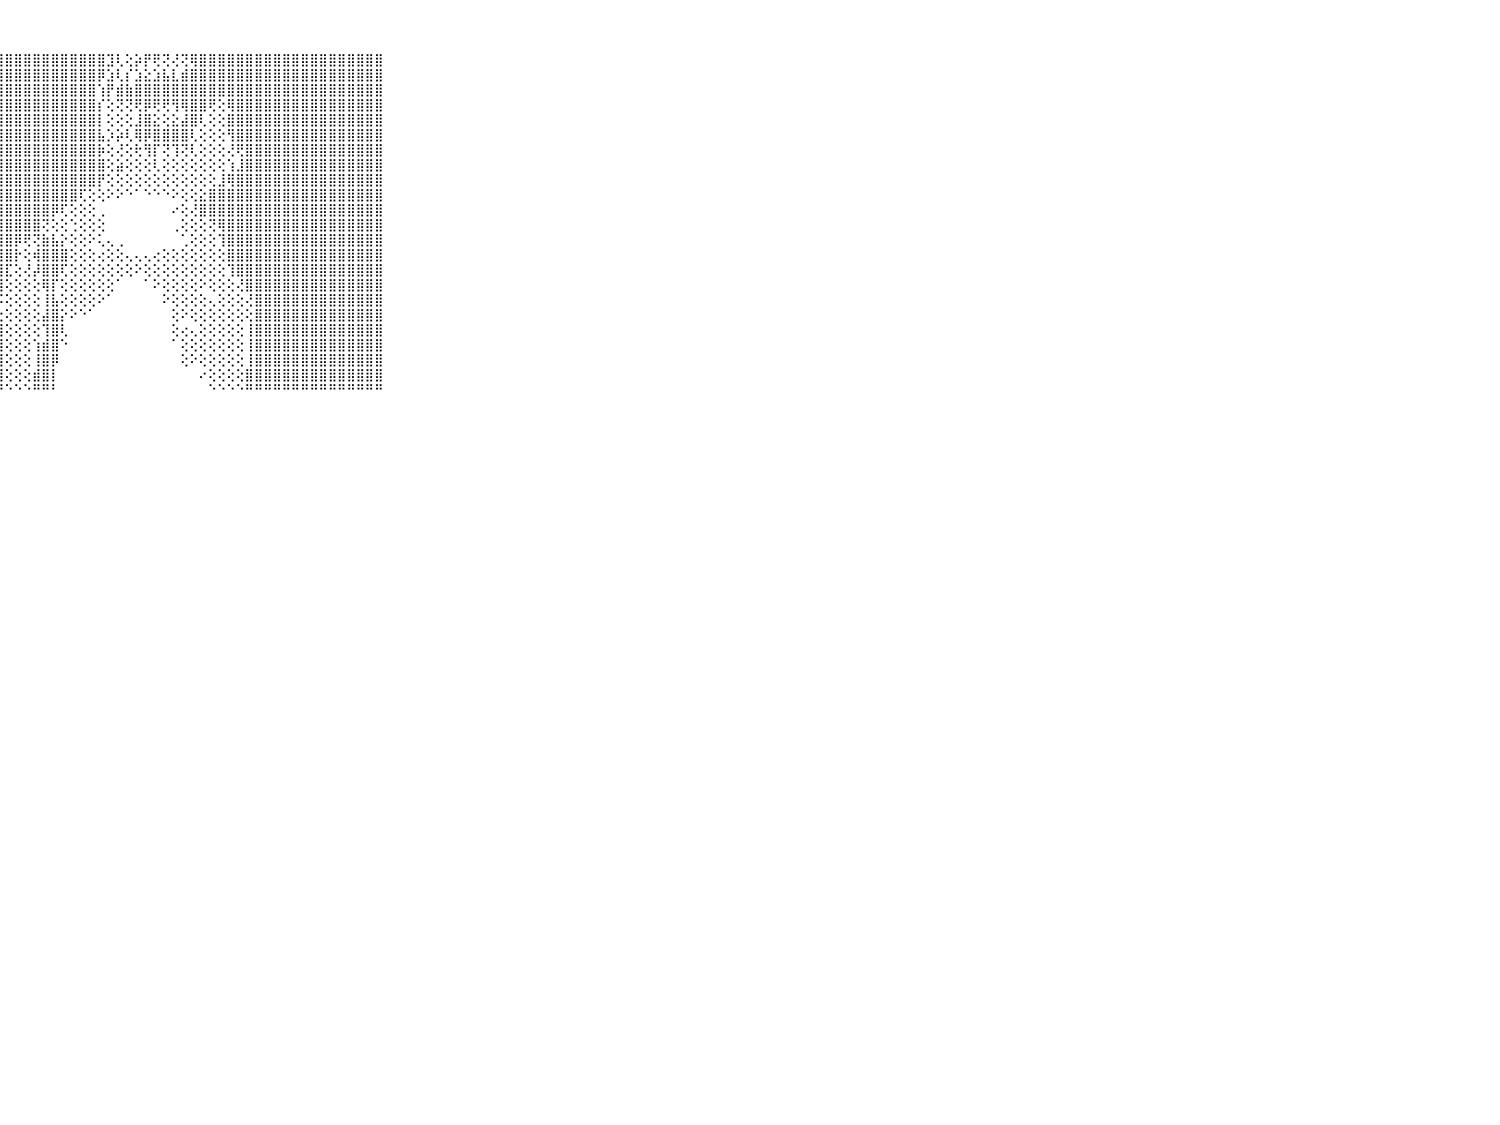

⠀⠀⠀⠀⠀⠀⠀⠀⠀⠀⠀⣿⣿⣿⣿⣿⣿⣿⣿⣿⣿⣿⣿⣿⣿⣿⣿⣿⣿⣿⣿⣿⣿⣿⣿⣿⣿⣿⣿⣹⢇⢕⡵⡟⢟⢝⢜⢝⢿⣿⣿⣿⣿⣿⣿⣿⣿⣿⣿⣿⣿⣿⣿⣿⣿⣿⣿⣿⣿⠀⠀⠀⠀⠀⠀⠀⠀⠀⠀⠀⠀
⠀⠀⠀⠀⠀⠀⠀⠀⠀⠀⠀⣿⣿⣿⣿⣿⣿⣿⣿⣿⣿⣿⣿⣿⣿⣿⣿⣿⣿⣿⣿⣿⣿⣿⣿⣿⣿⣿⡿⣱⢇⡎⣱⣕⣱⣧⣇⣾⣿⣿⣿⣿⣿⣿⣿⣿⣿⣿⣿⣿⣿⣿⣿⣿⣿⣿⣿⣿⣿⠀⠀⠀⠀⠀⠀⠀⠀⠀⠀⠀⠀
⠀⠀⠀⠀⠀⠀⠀⠀⠀⠀⠀⣿⣿⣿⣿⣿⣿⣿⣿⣿⣿⣿⣿⣿⣿⣿⣿⣿⣿⣿⣿⣿⣿⣿⣿⣿⣿⣿⢱⡟⣾⣷⣿⣿⣿⣿⣿⣿⣿⣿⣿⣿⣿⣿⣿⣿⣿⣿⣿⣿⣿⣿⣿⣿⣿⣿⣿⣿⣿⠀⠀⠀⠀⠀⠀⠀⠀⠀⠀⠀⠀
⠀⠀⠀⠀⠀⠀⠀⠀⠀⠀⠀⣿⣿⣿⣿⣿⣿⣿⣿⣿⣿⣿⣿⣿⣿⣿⣿⣿⣿⣿⣿⣿⣿⣿⣿⣿⣿⣿⡎⢕⢝⢝⢟⡿⢟⢟⢻⢿⣿⣿⢟⢕⢿⣿⣿⣿⣿⣿⣿⣿⣿⣿⣿⣿⣿⣿⣿⣿⣿⠀⠀⠀⠀⠀⠀⠀⠀⠀⠀⠀⠀
⠀⠀⠀⠀⠀⠀⠀⠀⠀⠀⠀⣿⣿⣿⣿⣿⣿⣿⣿⣿⣿⣿⣿⣿⣿⣿⣿⣿⣿⣿⣿⣿⣿⣿⣿⣿⣿⣿⡇⢕⢕⢕⣸⣿⣕⢕⣕⣼⣿⢇⢕⢕⣿⣿⣿⣿⣿⣿⣿⣿⣿⣿⣿⣿⣿⣿⣿⣿⣿⠀⠀⠀⠀⠀⠀⠀⠀⠀⠀⠀⠀
⠀⠀⠀⠀⠀⠀⠀⠀⠀⠀⠀⣿⣿⣿⣿⣿⣿⣿⣿⣿⣿⣿⣿⣿⣿⣿⣿⣿⣿⣿⣿⣿⣿⣿⣿⣿⣿⣿⣧⡱⡵⢇⢿⡿⣿⣿⣿⣿⢇⢕⢕⢕⢻⣿⣿⣿⣿⣿⣿⣿⣿⣿⣿⣿⣿⣿⣿⣿⣿⠀⠀⠀⠀⠀⠀⠀⠀⠀⠀⠀⠀
⠀⠀⠀⠀⠀⠀⠀⠀⠀⠀⠀⣿⣿⣿⣿⣿⣿⣿⣿⣿⣿⣿⣿⣿⣿⣿⣿⣿⣿⣿⣿⣿⣿⣿⣿⣿⣿⣿⡷⢕⢜⢕⢗⢻⡏⢝⢹⢝⢇⢕⢕⢕⢜⢟⣿⣿⣿⣿⣿⣿⣿⣿⣿⣿⣿⣿⣿⣿⣿⠀⠀⠀⠀⠀⠀⠀⠀⠀⠀⠀⠀
⠀⠀⠀⠀⠀⠀⠀⠀⠀⠀⠀⣿⣿⣿⣿⣿⣿⣿⣿⣿⣿⣿⣿⣿⣿⣿⣿⣿⣿⣿⣿⣿⣿⣿⣿⣿⣿⣿⣿⢕⣵⢕⢕⢕⢇⢕⢕⢕⢕⢕⢕⢕⢱⣸⣿⣿⣿⣿⣿⣿⣿⣿⣿⣿⣿⣿⣿⣿⣿⠀⠀⠀⠀⠀⠀⠀⠀⠀⠀⠀⠀
⠀⠀⠀⠀⠀⠀⠀⠀⠀⠀⠀⣿⣿⣿⣿⣿⣿⣿⣿⣿⣿⣿⣿⣿⣿⣿⣿⣿⣿⣿⣿⣿⣿⣿⣿⣿⣿⣿⡟⢕⢕⢕⢕⢕⢕⢕⢕⢕⢕⢕⢕⣸⢿⣿⣿⣿⣿⣿⣿⣿⣿⣿⣿⣿⣿⣿⣿⣿⣿⠀⠀⠀⠀⠀⠀⠀⠀⠀⠀⠀⠀
⠀⠀⠀⠀⠀⠀⠀⠀⠀⠀⠀⣿⣿⣿⣿⣿⣿⣿⣿⣿⣿⣿⣿⣿⣿⣿⣿⣿⣿⣿⣿⣿⣿⣿⣿⣿⢏⢕⢕⠕⠕⠑⠁⠑⠑⠑⠕⢕⢕⣕⣿⣿⣿⣿⣿⣿⣿⣿⣿⣿⣿⣿⣿⣿⣿⣿⣿⣿⣿⠀⠀⠀⠀⠀⠀⠀⠀⠀⠀⠀⠀
⠀⠀⠀⠀⠀⠀⠀⠀⠀⠀⠀⣿⣿⣿⣿⣿⣿⣿⣿⣿⣿⣿⣿⣿⣿⣿⣿⣿⣿⣿⣿⣿⣿⡿⢏⢕⢕⢕⢀⠀⠀⠀⠀⠀⠀⠀⠔⢕⢜⣿⣿⣿⣿⣿⣿⣿⣿⣿⣿⣿⣿⣿⣿⣿⣿⣿⣿⣿⣿⠀⠀⠀⠀⠀⠀⠀⠀⠀⠀⠀⠀
⠀⠀⠀⠀⠀⠀⠀⠀⠀⠀⠀⣿⣿⣿⣿⣿⣿⣿⣿⣿⣿⣿⣿⣿⣿⣿⣿⣿⣿⣿⣿⣿⢝⢕⢕⢑⢕⢕⢕⠀⠀⠀⠀⠀⠀⠀⢀⢕⢕⢕⢝⢿⣿⣿⣿⣿⣿⣿⣿⣿⣿⣿⣿⣿⣿⣿⣿⣿⣿⠀⠀⠀⠀⠀⠀⠀⠀⠀⠀⠀⠀
⠀⠀⠀⠀⠀⠀⠀⠀⠀⠀⠀⣿⣿⣿⣿⣿⣿⣿⣿⣿⣿⣿⣿⣿⣿⣿⣿⣿⣿⡿⢟⢝⣷⣧⡕⢕⢕⠕⢅⢄⢀⠀⠀⠀⠀⠀⠀⢁⢕⢕⢕⢹⣿⣿⣿⣿⣿⣿⣿⣿⣿⣿⣿⣿⣿⣿⣿⣿⣿⠀⠀⠀⠀⠀⠀⠀⠀⠀⠀⠀⠀
⠀⠀⠀⠀⠀⠀⠀⠀⠀⠀⠀⣿⣿⣿⣿⣿⣿⣿⣿⣿⣿⣿⣿⣿⣿⣿⣿⣿⣿⡗⢕⢾⣿⣿⣿⢕⢕⢕⢔⢕⢕⢄⢄⢄⢔⢕⢕⢕⢕⢕⢕⢕⣿⣿⣿⣿⣿⣿⣿⣿⣿⣿⣿⣿⣿⣿⣿⣿⣿⠀⠀⠀⠀⠀⠀⠀⠀⠀⠀⠀⠀
⠀⠀⠀⠀⠀⠀⠀⠀⠀⠀⠀⣿⣿⣿⣿⣿⣿⣿⣿⣿⣿⣿⣿⣿⣿⣿⣿⣿⣏⢕⢜⡼⣿⣿⢏⢕⢕⢕⢕⢕⢕⢕⠕⢕⢕⢕⢕⢕⢕⢕⢕⢕⢹⣿⣿⣿⣿⣿⣿⣿⣿⣿⣿⣿⣿⣿⣿⣿⣿⠀⠀⠀⠀⠀⠀⠀⠀⠀⠀⠀⠀
⠀⠀⠀⠀⠀⠀⠀⠀⠀⠀⠀⣿⣿⣿⣿⣿⣿⣿⣿⣿⣿⣿⣿⣿⣿⣿⣿⣿⢕⢕⢕⢕⢿⡏⢕⢕⢕⢕⢕⢕⠁⠀⠀⠁⠕⢕⢕⢕⢕⠕⢕⢕⢕⢜⣿⣿⣿⣿⣿⣿⣿⣿⣿⣿⣿⣿⣿⣿⣿⠀⠀⠀⠀⠀⠀⠀⠀⠀⠀⠀⠀
⠀⠀⠀⠀⠀⠀⠀⠀⠀⠀⠀⣿⣿⣿⣿⣿⣿⣿⣿⣿⣿⣿⣿⣿⣿⣿⣿⡯⢕⢕⢕⢕⢸⣧⢕⢕⢕⢕⠕⠁⠀⠀⠀⠀⠀⠕⢕⢕⢕⢕⢄⢕⢕⢕⢜⣿⣿⣿⣿⣿⣿⣿⣿⣿⣿⣿⣿⣿⣿⠀⠀⠀⠀⠀⠀⠀⠀⠀⠀⠀⠀
⠀⠀⠀⠀⠀⠀⠀⠀⠀⠀⠀⣿⣿⣿⣿⣿⣿⣿⣿⣿⣿⣿⣿⣿⣿⣿⣿⣗⢕⢕⢕⢕⣼⣿⡕⠕⠑⠁⠀⠀⠀⠀⠀⠀⠀⠀⢕⠕⢕⢕⢕⢕⢕⢕⢕⣿⣿⣿⣿⣿⣿⣿⣿⣿⣿⣿⣿⣿⣿⠀⠀⠀⠀⠀⠀⠀⠀⠀⠀⠀⠀
⠀⠀⠀⠀⠀⠀⠀⠀⠀⠀⠀⣿⣿⣿⣿⣿⣿⣿⣿⣿⣿⣿⣿⣿⣿⣿⣿⣿⢕⢕⢕⢕⢹⣿⢇⠀⠀⠀⠀⠀⠀⠀⠀⠀⠀⠀⢕⢔⢄⢕⢕⢕⢕⢕⢸⣿⣿⣿⣿⣿⣿⣿⣿⣿⣿⣿⣿⣿⣿⠀⠀⠀⠀⠀⠀⠀⠀⠀⠀⠀⠀
⠀⠀⠀⠀⠀⠀⠀⠀⠀⠀⠀⣿⣿⣿⣿⣿⣿⣿⣿⣿⣿⣿⣿⣿⣿⣿⣿⣿⢕⢕⢕⢱⣾⣿⠑⠀⠀⠀⠀⠀⠀⠀⠀⠀⠀⠀⠁⢕⢕⢕⢕⢕⢕⢕⢸⣿⣿⣿⣿⣿⣿⣿⣿⣿⣿⣿⣿⣿⣿⠀⠀⠀⠀⠀⠀⠀⠀⠀⠀⠀⠀
⠀⠀⠀⠀⠀⠀⠀⠀⠀⠀⠀⣿⣿⣿⣿⣿⣿⣿⣿⣿⣿⣿⣿⣿⣿⣿⣿⣿⢕⢕⢕⢸⣿⡿⠀⠀⠀⠀⠀⠀⠀⠀⠀⠀⠀⠀⠀⢕⠕⢕⢕⢕⢕⢕⢸⣿⣿⣿⣿⣿⣿⣿⣿⣿⣿⣿⣿⣿⣿⠀⠀⠀⠀⠀⠀⠀⠀⠀⠀⠀⠀
⠀⠀⠀⠀⠀⠀⠀⠀⠀⠀⠀⣿⣿⣿⣿⣿⣿⣿⣿⣿⣿⣿⣿⣿⣿⣿⣿⣿⢕⢕⢕⣾⣿⡇⠀⠀⠀⠀⠀⠀⠀⠀⠀⠀⠀⠀⠀⠀⠀⠔⢕⢕⢕⢕⣿⣿⣿⣿⣿⣿⣿⣿⣿⣿⣿⣿⣿⣿⣿⠀⠀⠀⠀⠀⠀⠀⠀⠀⠀⠀⠀
⠀⠀⠀⠀⠀⠀⠀⠀⠀⠀⠀⠛⠛⠛⠛⠛⠛⠛⠛⠛⠛⠛⠛⠛⠛⠛⠛⠛⠑⠑⠑⠛⠛⠃⠀⠀⠀⠀⠀⠀⠀⠀⠀⠀⠀⠀⠀⠀⠀⠀⠑⠑⠑⠑⠛⠛⠛⠛⠛⠛⠛⠛⠛⠛⠛⠛⠛⠛⠛⠀⠀⠀⠀⠀⠀⠀⠀⠀⠀⠀⠀